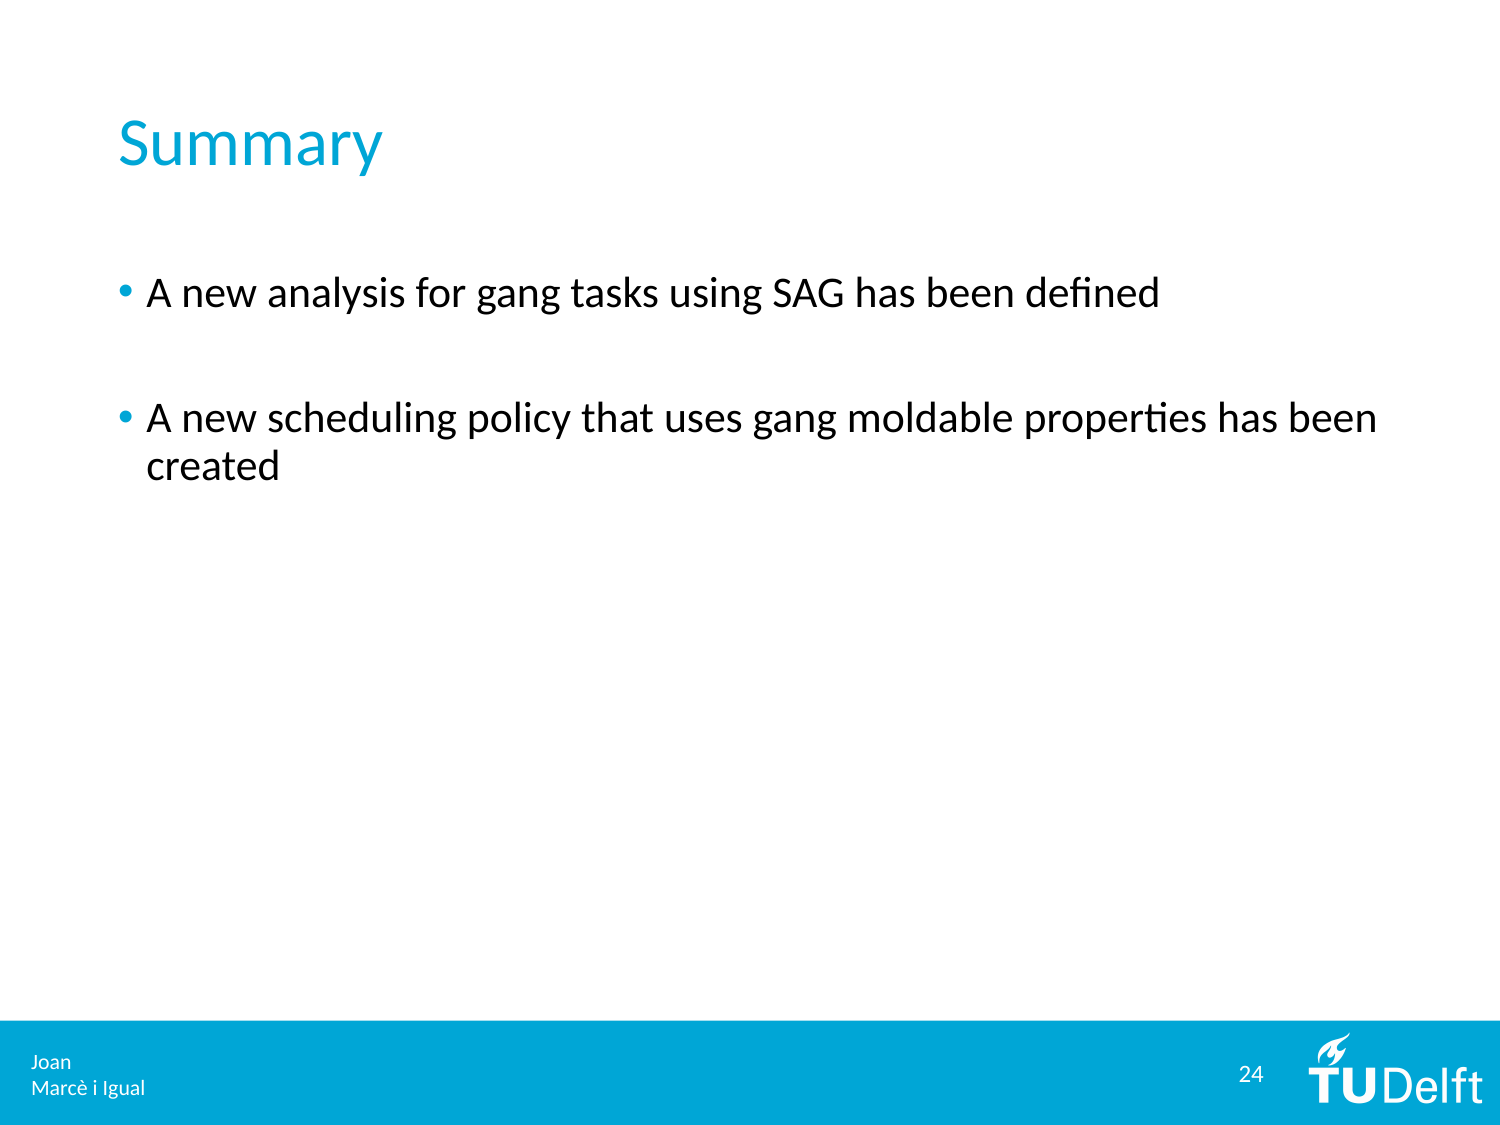

# Summary
A new analysis for gang tasks using SAG has been defined

A new scheduling policy that uses gang moldable properties has been created
24